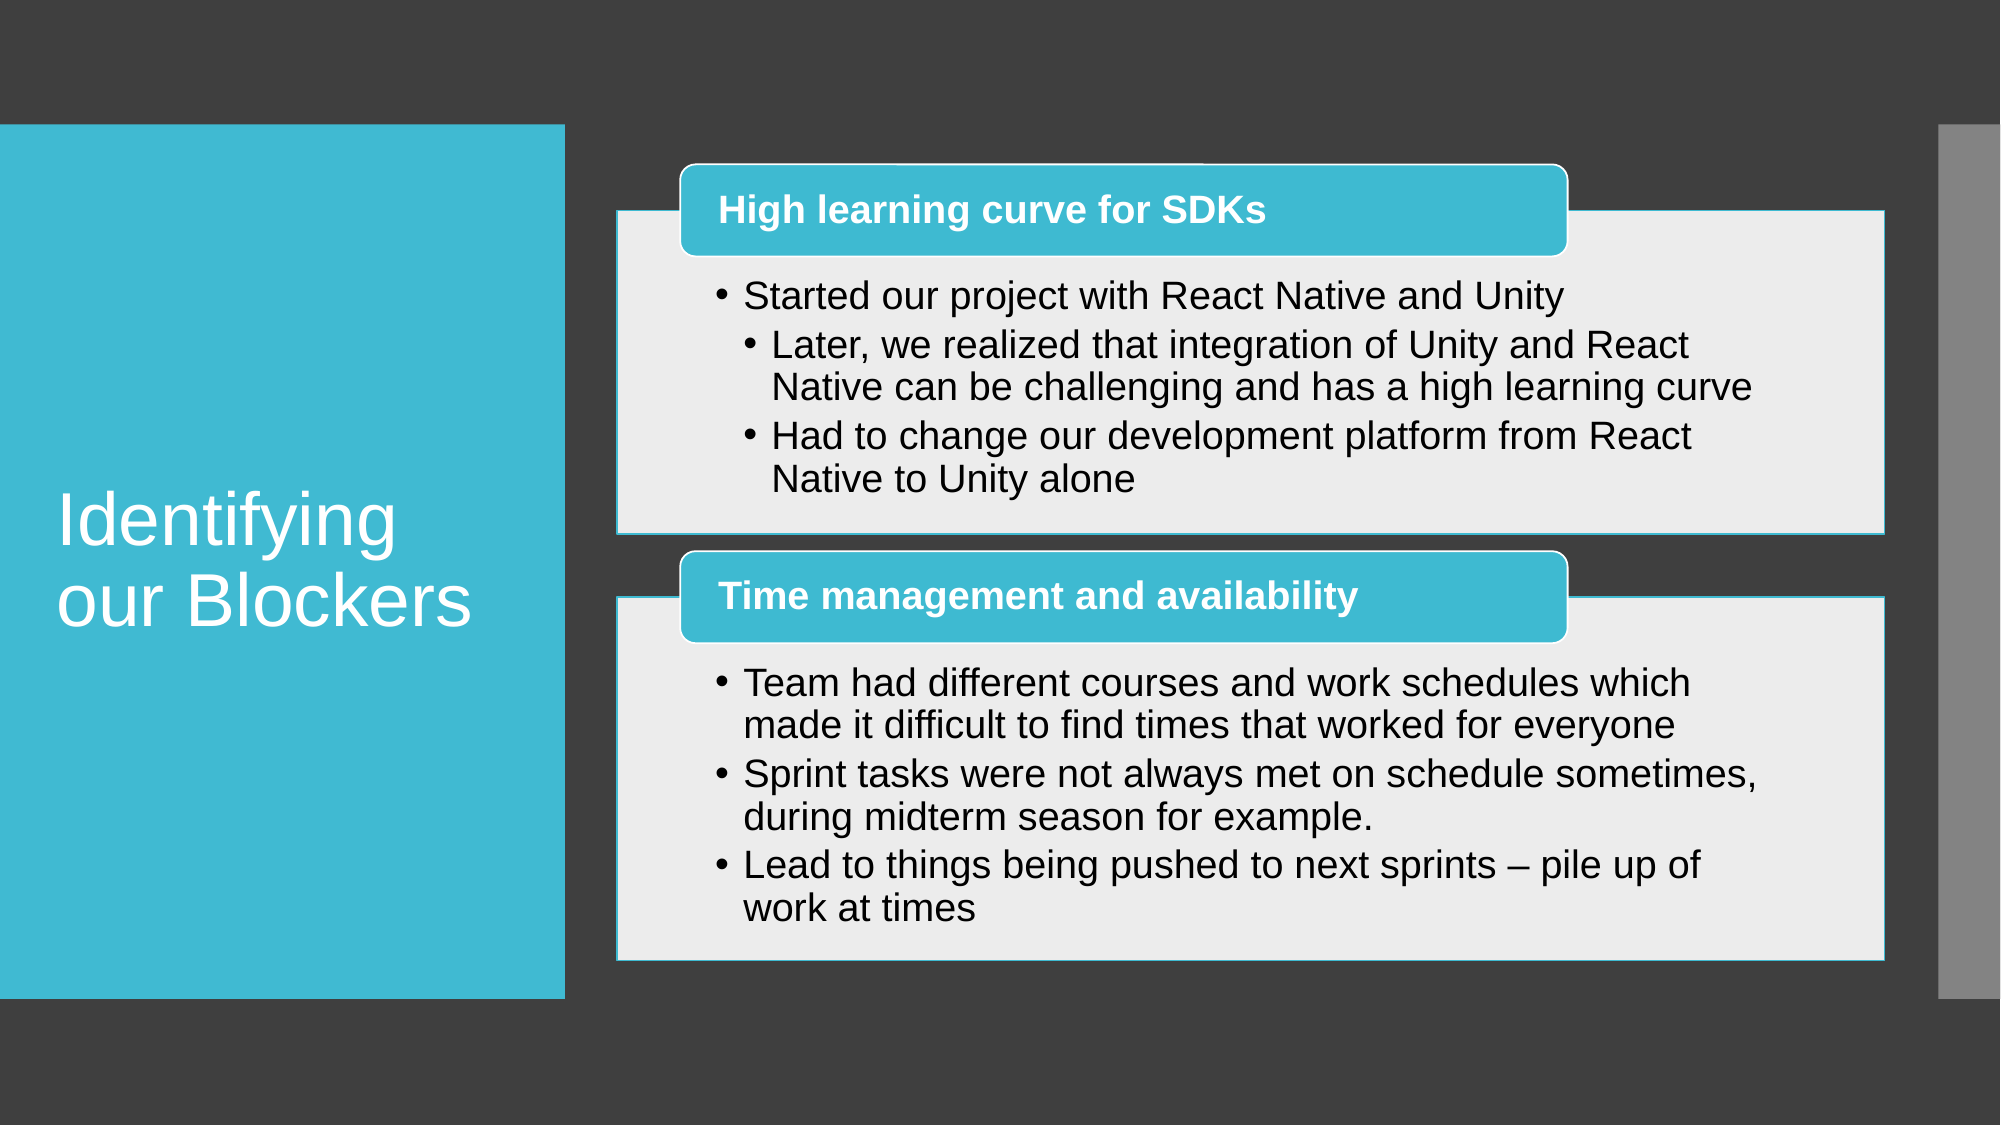

High learning curve for SDKs

Started our project with React Native and Unity
Later, we realized that integration of Unity and React Native can be challenging and has a high learning curve
Had to change our development platform from React Native to Unity alone

Time management and availability

Team had different courses and work schedules which made it difficult to find times that worked for everyone
Sprint tasks were not always met on schedule sometimes, during midterm season for example.
Lead to things being pushed to next sprints – pile up of work at times
# Identifying our Blockers